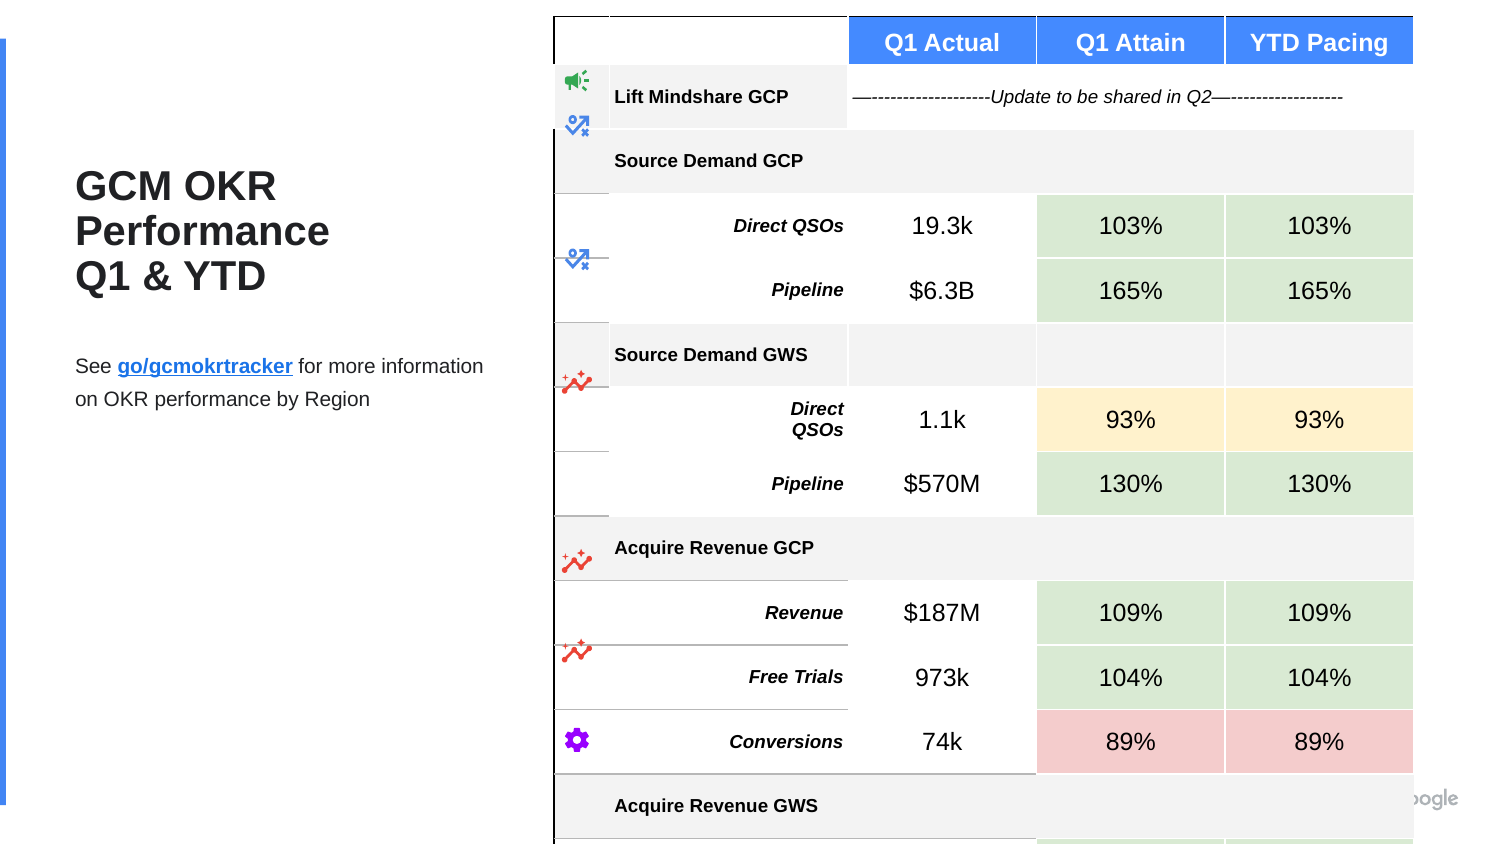

|  |  | Q1 Actual | Q1 Attain | YTD Pacing |
| --- | --- | --- | --- | --- |
|  | Lift Mindshare GCP | —-------------------Update to be shared in Q2—------------------ |  |  |
|  | Source Demand GCP |  |  |  |
|  | Direct QSOs | 19.3k | 103% | 103% |
|  | Pipeline | $6.3B | 165% | 165% |
|  | Source Demand GWS |  |  |  |
|  | Direct QSOs | 1.1k | 93% | 93% |
|  | Pipeline | $570M | 130% | 130% |
|  | Acquire Revenue GCP |  |  |  |
|  | Revenue | $187M | 109% | 109% |
|  | Free Trials | 973k | 104% | 104% |
|  | Conversions | 74k | 89% | 89% |
|  | Acquire Revenue GWS |  |  |  |
|  | Revenue | $845M | 102% | 102% |
|  | Developer Affil. + Learn. |  |  |  |
|  | Innovators | 196k | 152% | 152% |
|  | Improve Efficiency |  |  |  |
|  | Cost Per QSO | -20% | 100% | 100% |

GCM OKR Performance
Q1 & YTD

See go/gcmokrtracker for more information on OKR performance by Region